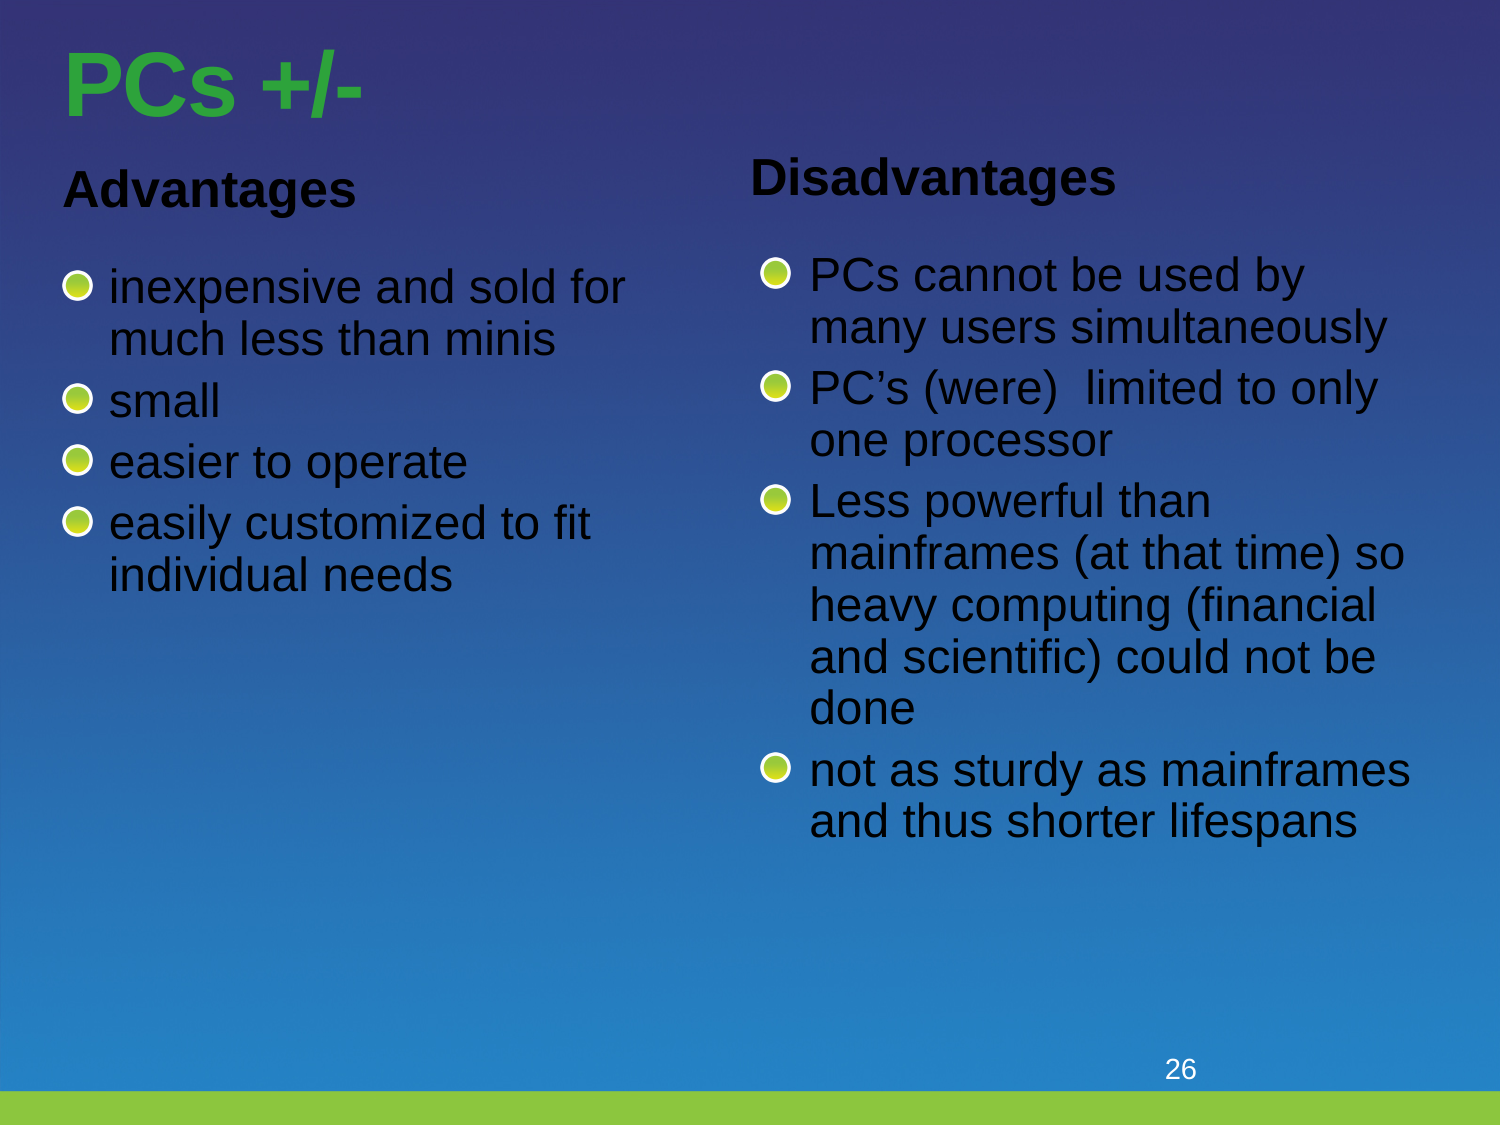

# PCs +/-
Disadvantages
Advantages
PCs cannot be used by many users simultaneously
PC’s (were)  limited to only one processor
Less powerful than mainframes (at that time) so heavy computing (financial and scientific) could not be done
not as sturdy as mainframes and thus shorter lifespans
inexpensive and sold for much less than minis
small
easier to operate
easily customized to fit individual needs

26